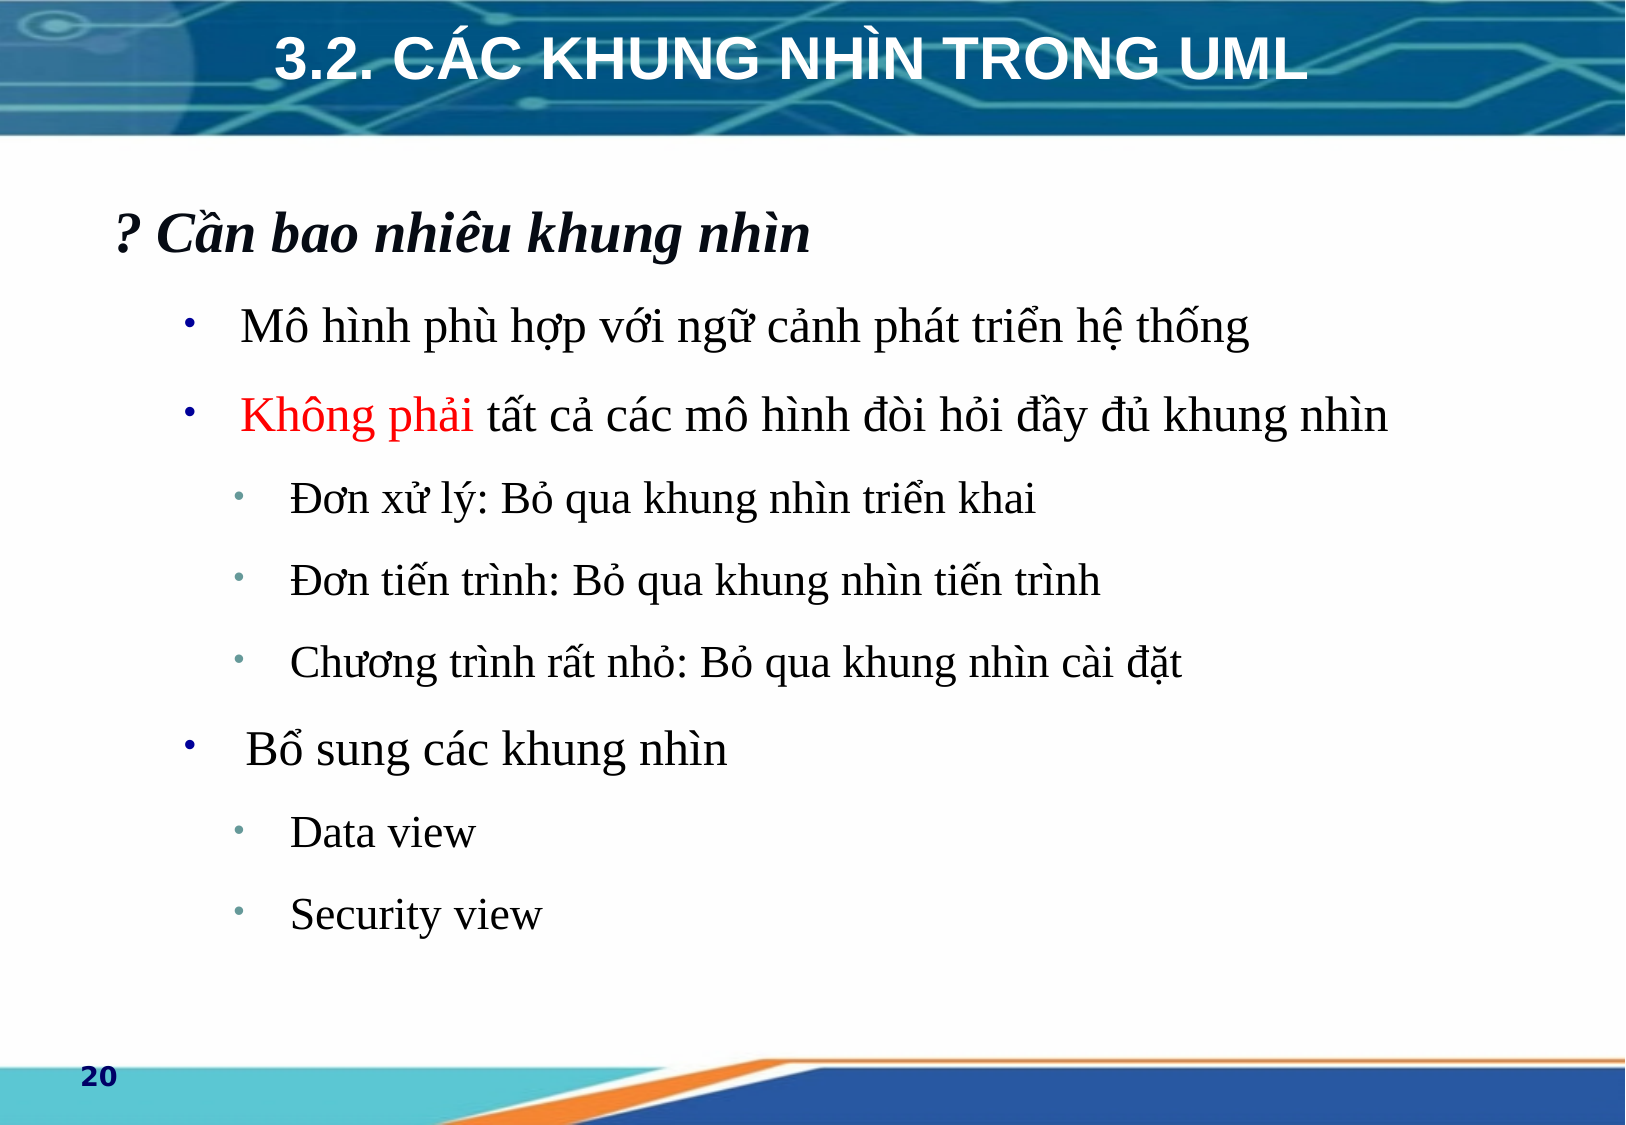

# 3.2. CÁC KHUNG NHÌN TRONG UML
? Cần bao nhiêu khung nhìn
Mô hình phù hợp với ngữ cảnh phát triển hệ thống
Không phải tất cả các mô hình đòi hỏi đầy đủ khung nhìn
Đơn xử lý: Bỏ qua khung nhìn triển khai
Đơn tiến trình: Bỏ qua khung nhìn tiến trình
Chương trình rất nhỏ: Bỏ qua khung nhìn cài đặt
Bổ sung các khung nhìn
Data view
Security view
20